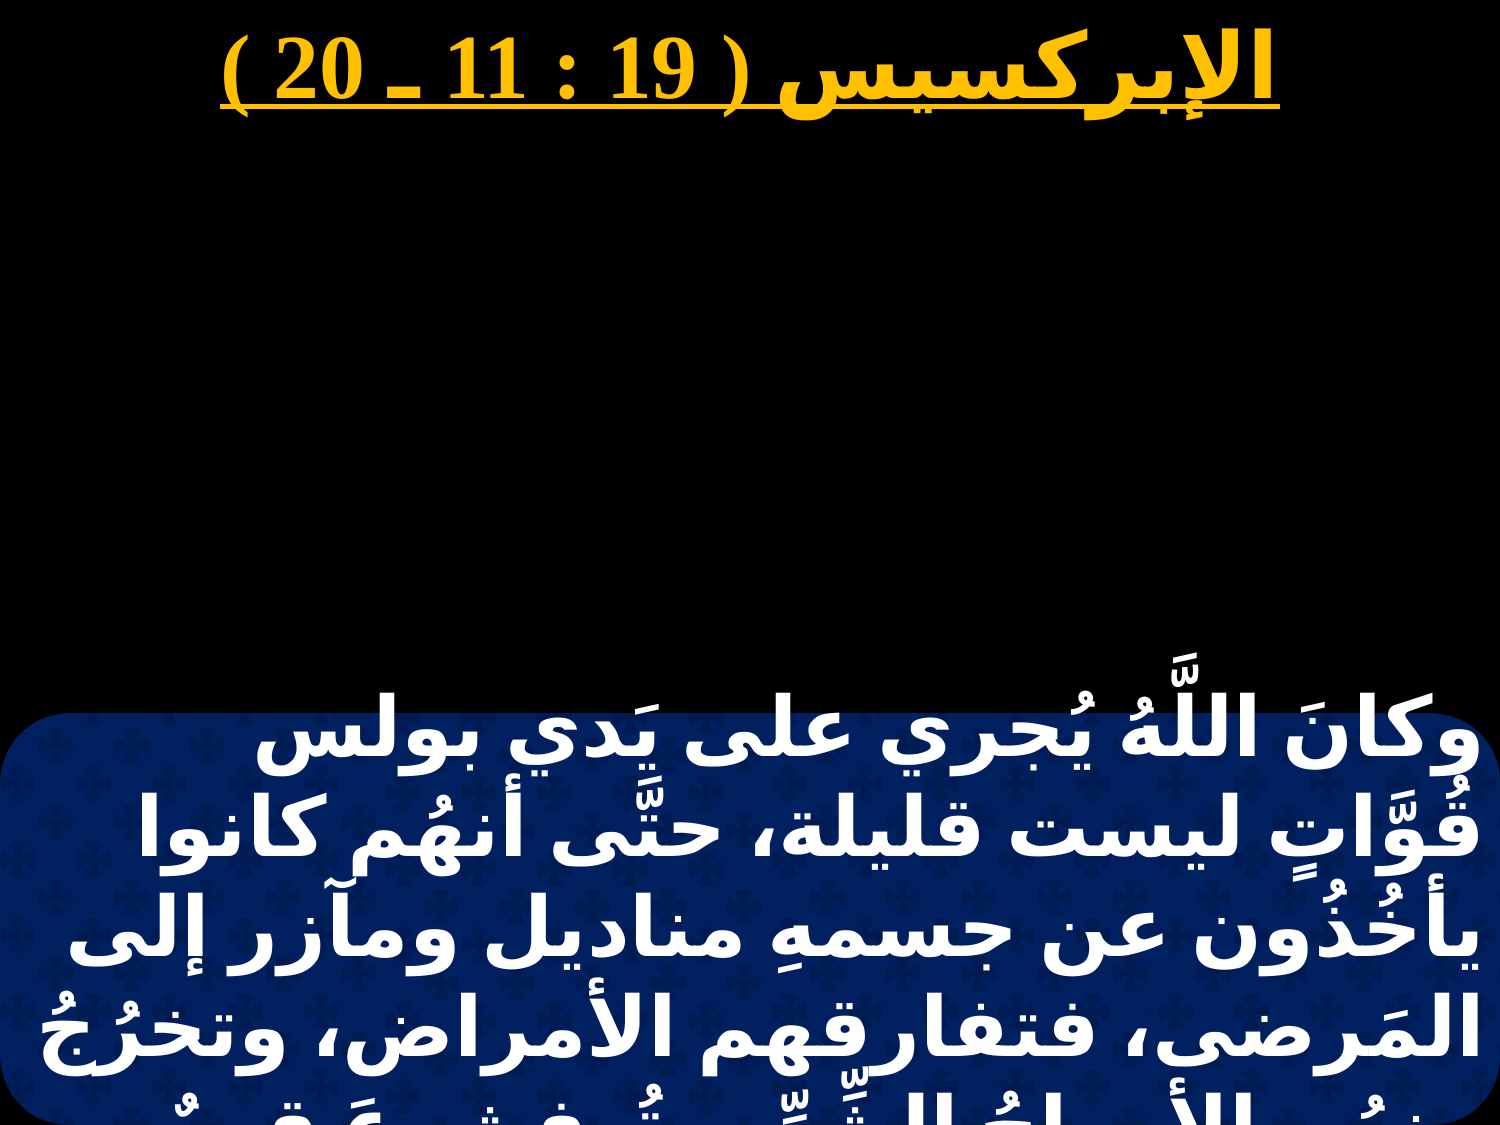

الإبركسيس ( 19 : 11 ـ 20 )
وكانَ اللَّهُ يُجري على يَدي بولس قُوَّاتٍ ليست قليلة، حتَّى أنهُم كانوا يأخُذُون عن جسمهِ مناديل ومآزر إلى المَرضى، فتفارقهم الأمراض، وتخرُجُ منهُم الأرواحُ الشِّرِّيرةُ. فشرعَ قومٌ مِن اليهُود الطَّوَّافين